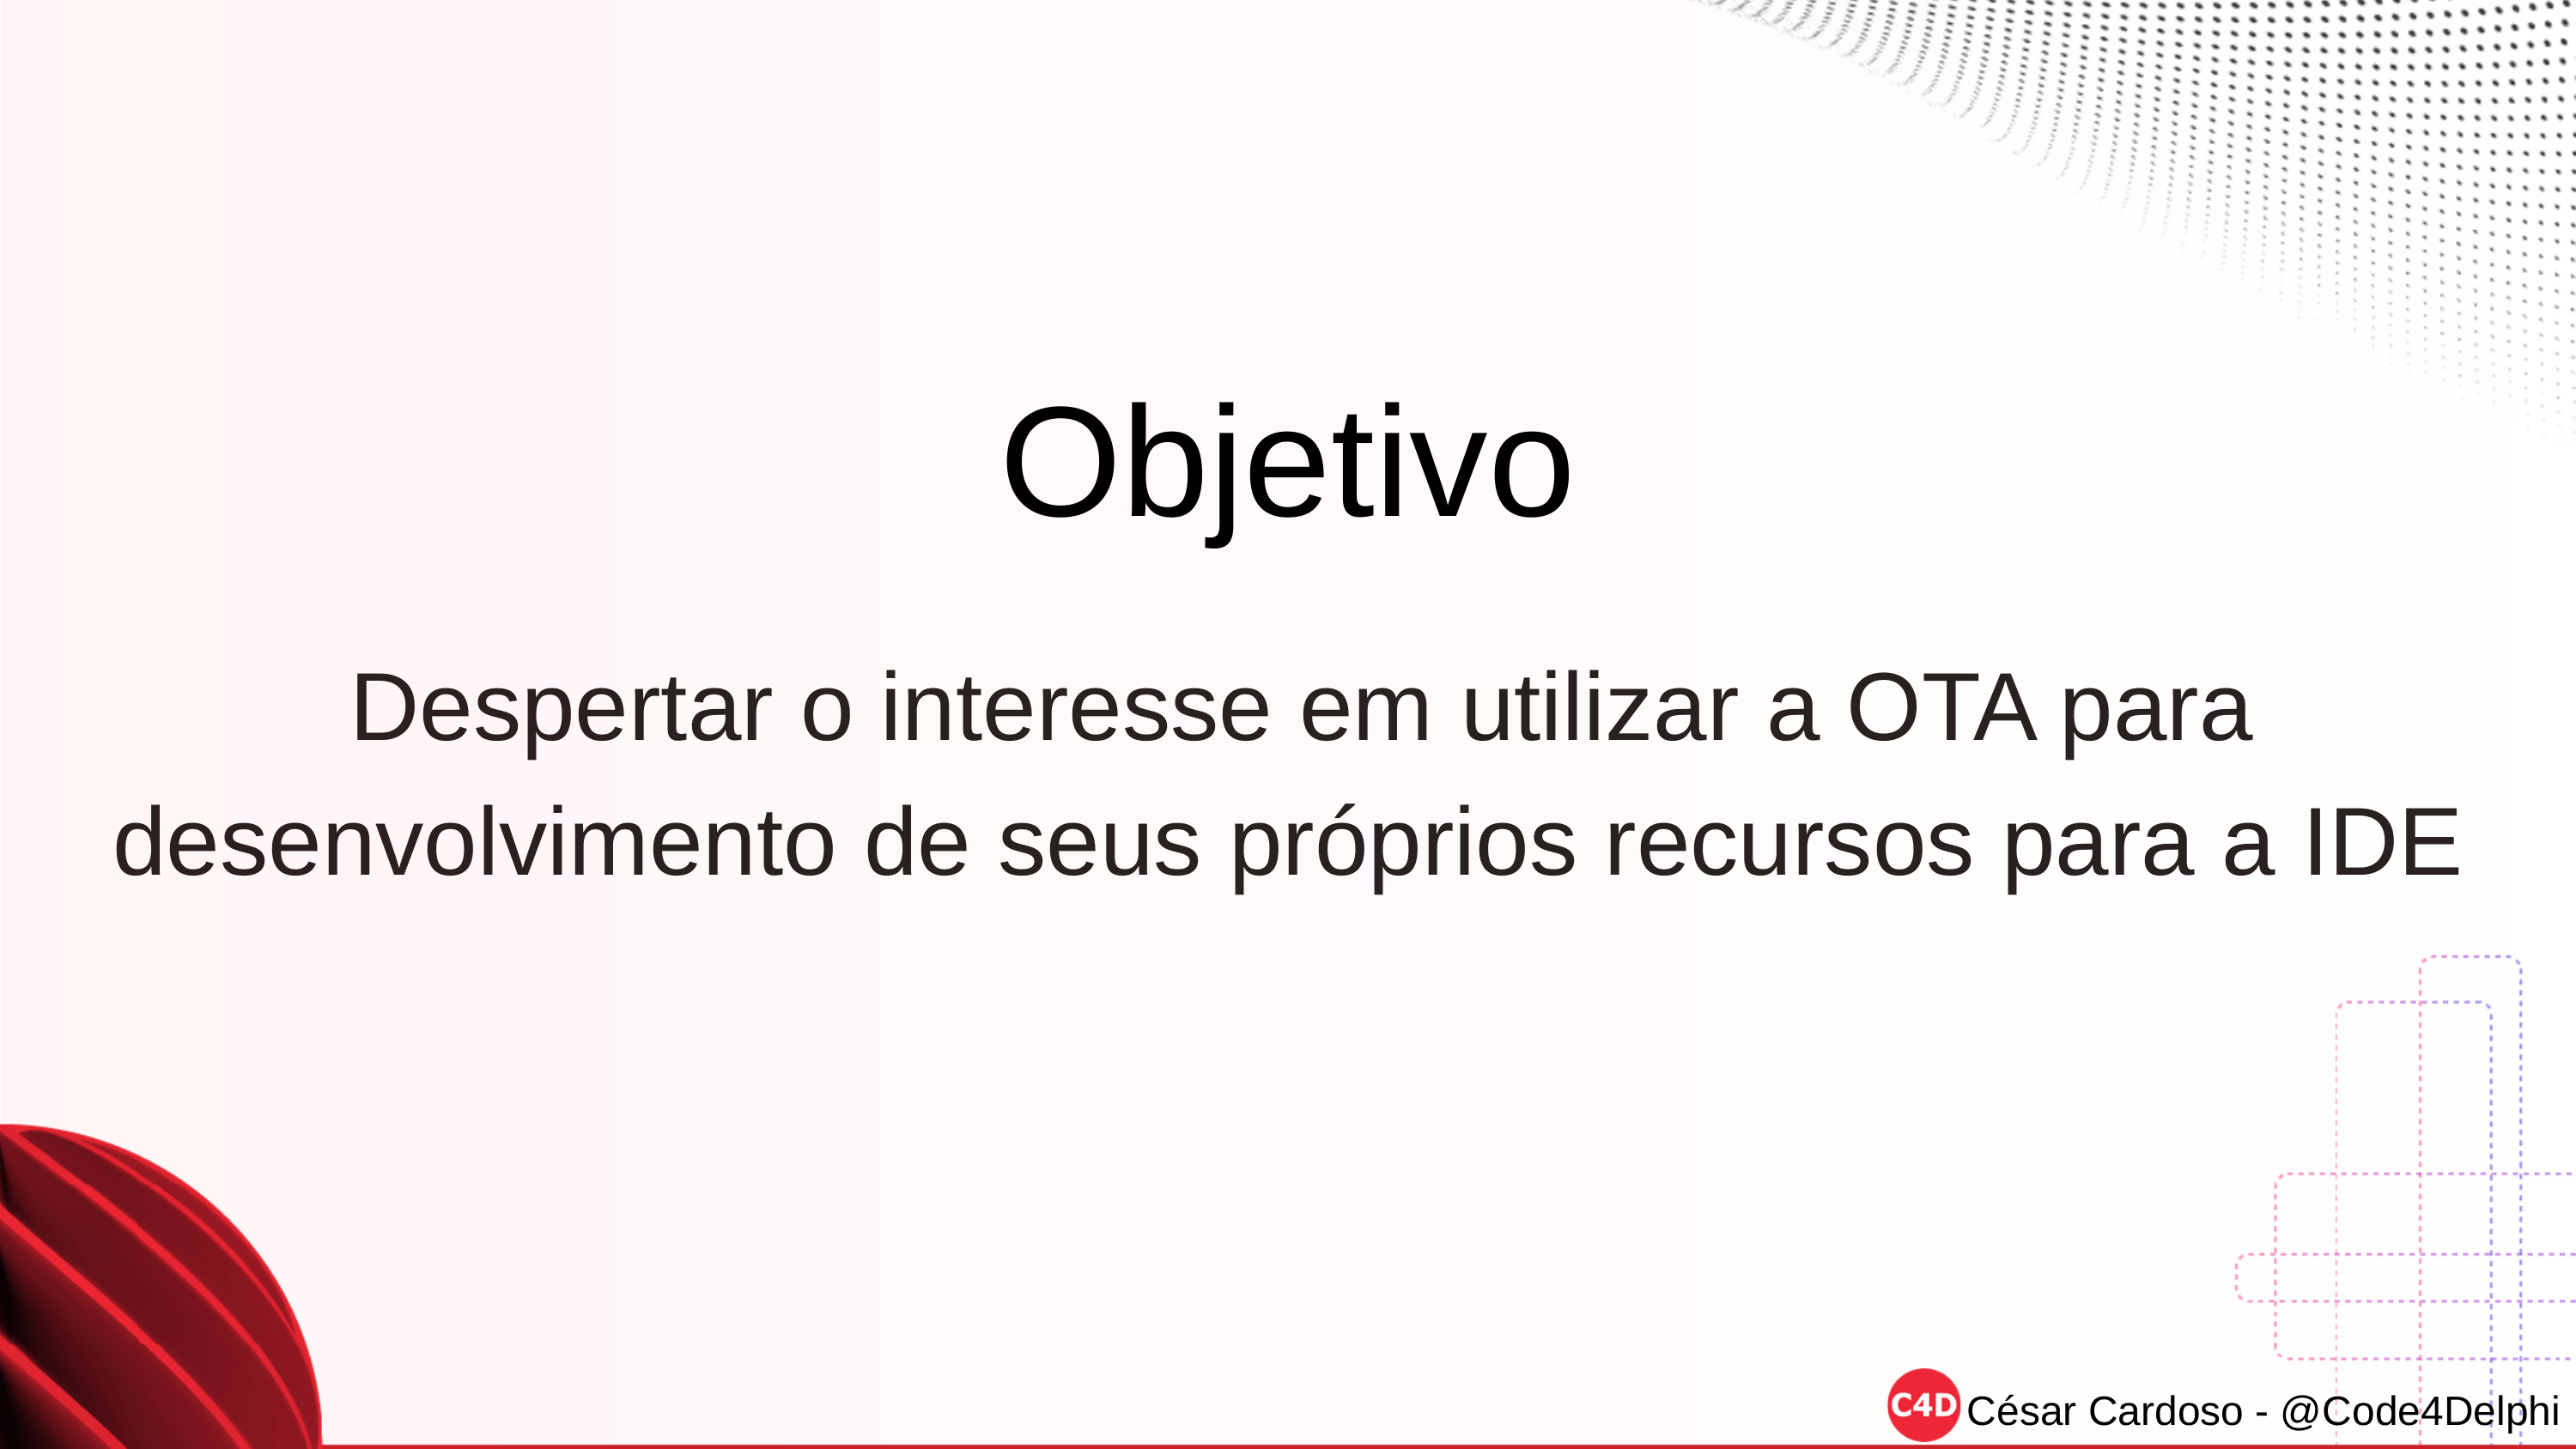

Objetivo
 Despertar o interesse em utilizar a OTA para desenvolvimento de seus próprios recursos para a IDE

César Cardoso - @Code4Delphi